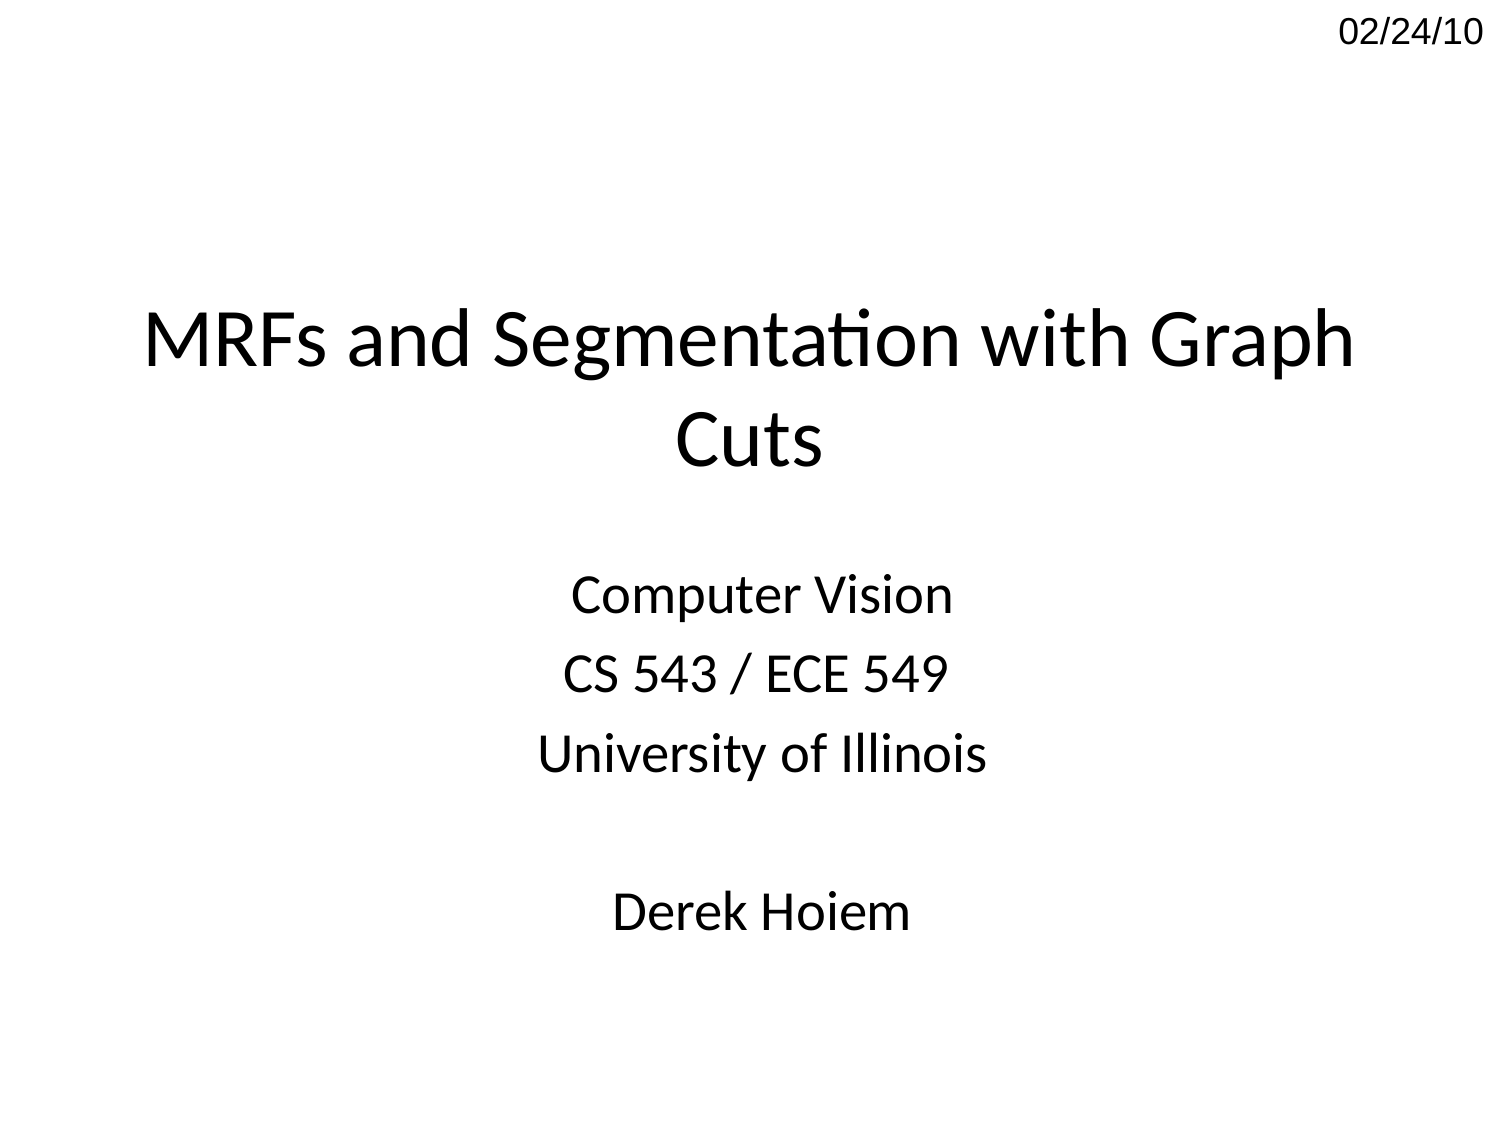

02/24/10
# MRFs and Segmentation with Graph Cuts
Computer Vision
CS 543 / ECE 549
University of Illinois

Derek Hoiem